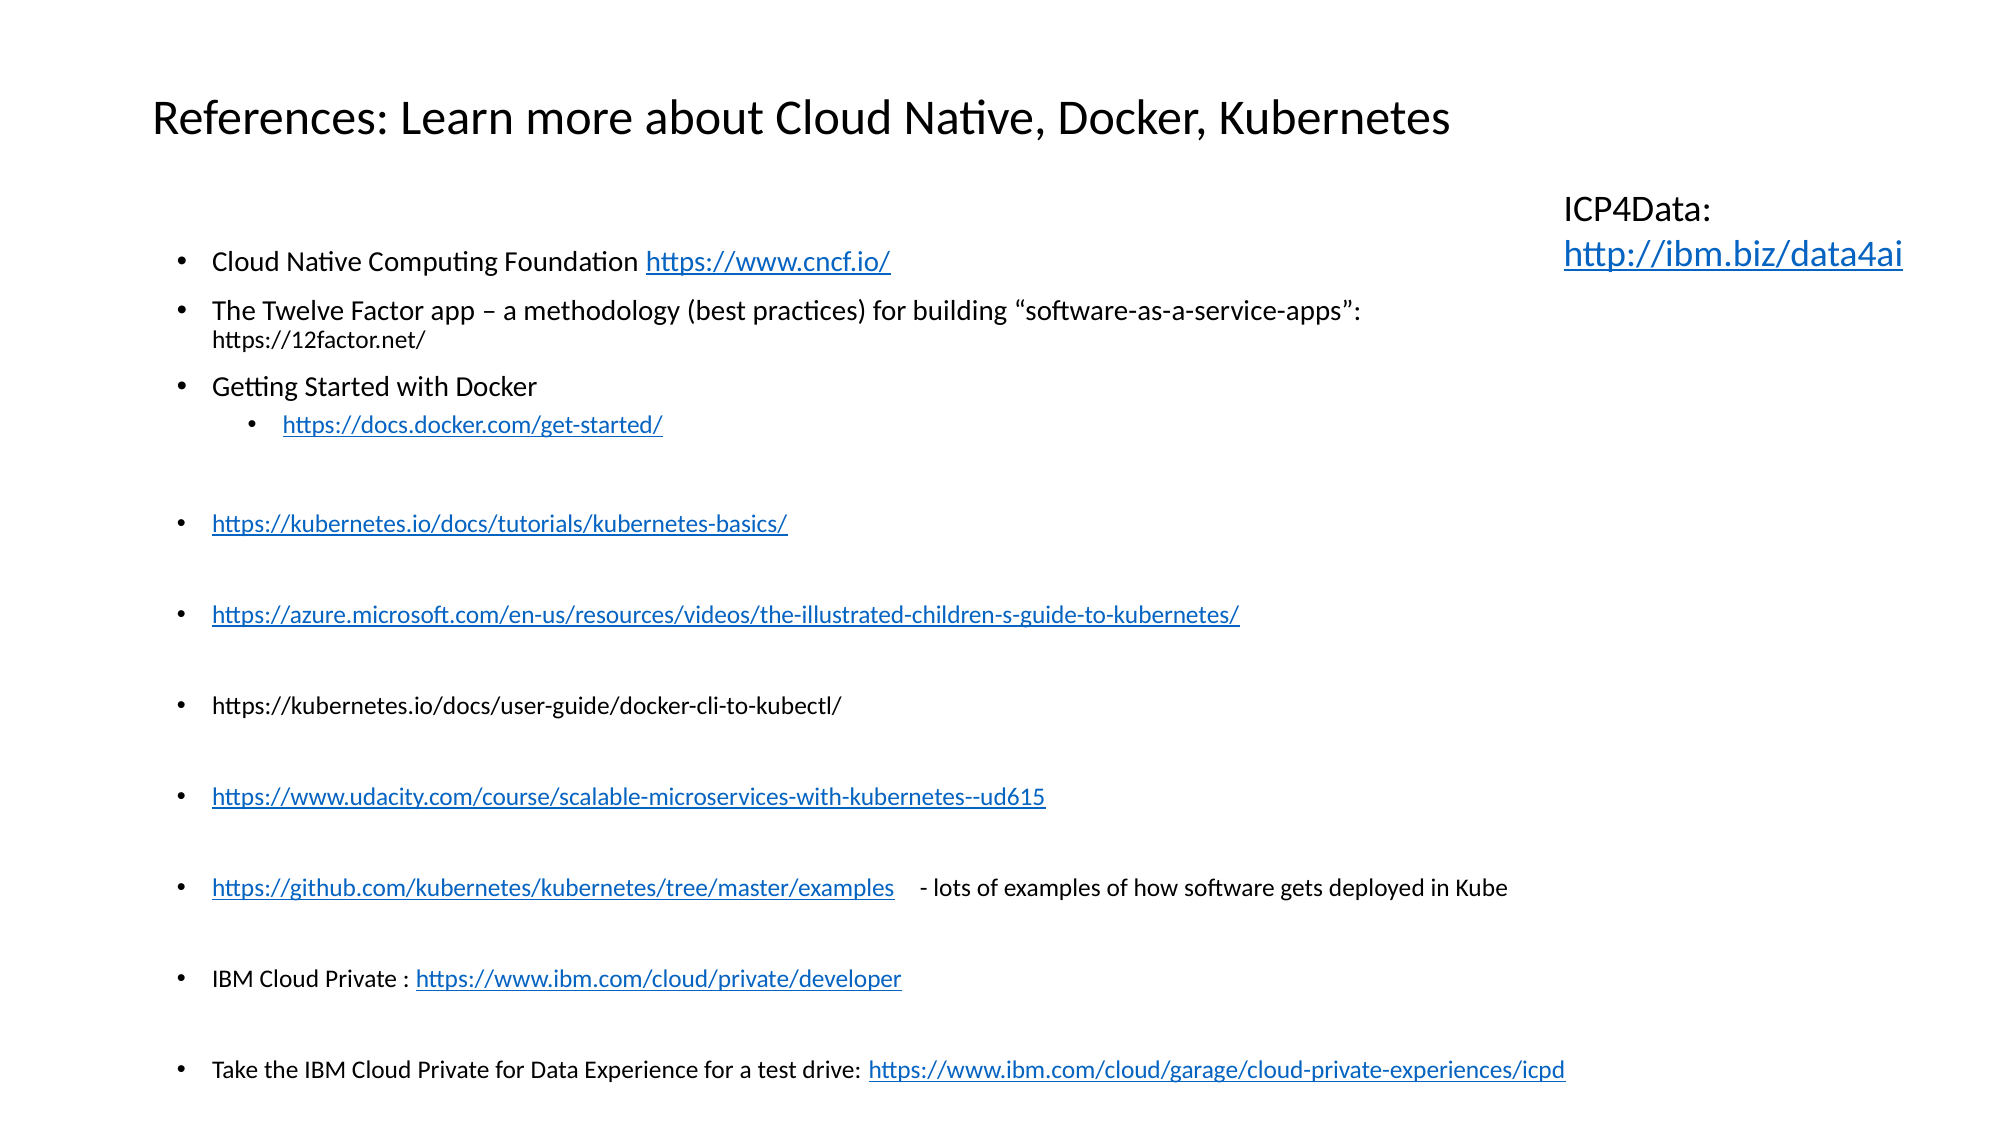

# References: Learn more about Cloud Native, Docker, Kubernetes
ICP4Data:
http://ibm.biz/data4ai

Cloud Native Computing Foundation https://www.cncf.io/
The Twelve Factor app – a methodology (best practices) for building “software-as-a-service-apps”:  https://12factor.net/
Getting Started with Docker
https://docs.docker.com/get-started/

https://kubernetes.io/docs/tutorials/kubernetes-basics/

https://azure.microsoft.com/en-us/resources/videos/the-illustrated-children-s-guide-to-kubernetes/

https://kubernetes.io/docs/user-guide/docker-cli-to-kubectl/

https://www.udacity.com/course/scalable-microservices-with-kubernetes--ud615

https://github.com/kubernetes/kubernetes/tree/master/examples   - lots of examples of how software gets deployed in Kube

IBM Cloud Private : https://www.ibm.com/cloud/private/developer

Take the IBM Cloud Private for Data Experience for a test drive: https://www.ibm.com/cloud/garage/cloud-private-experiences/icpd